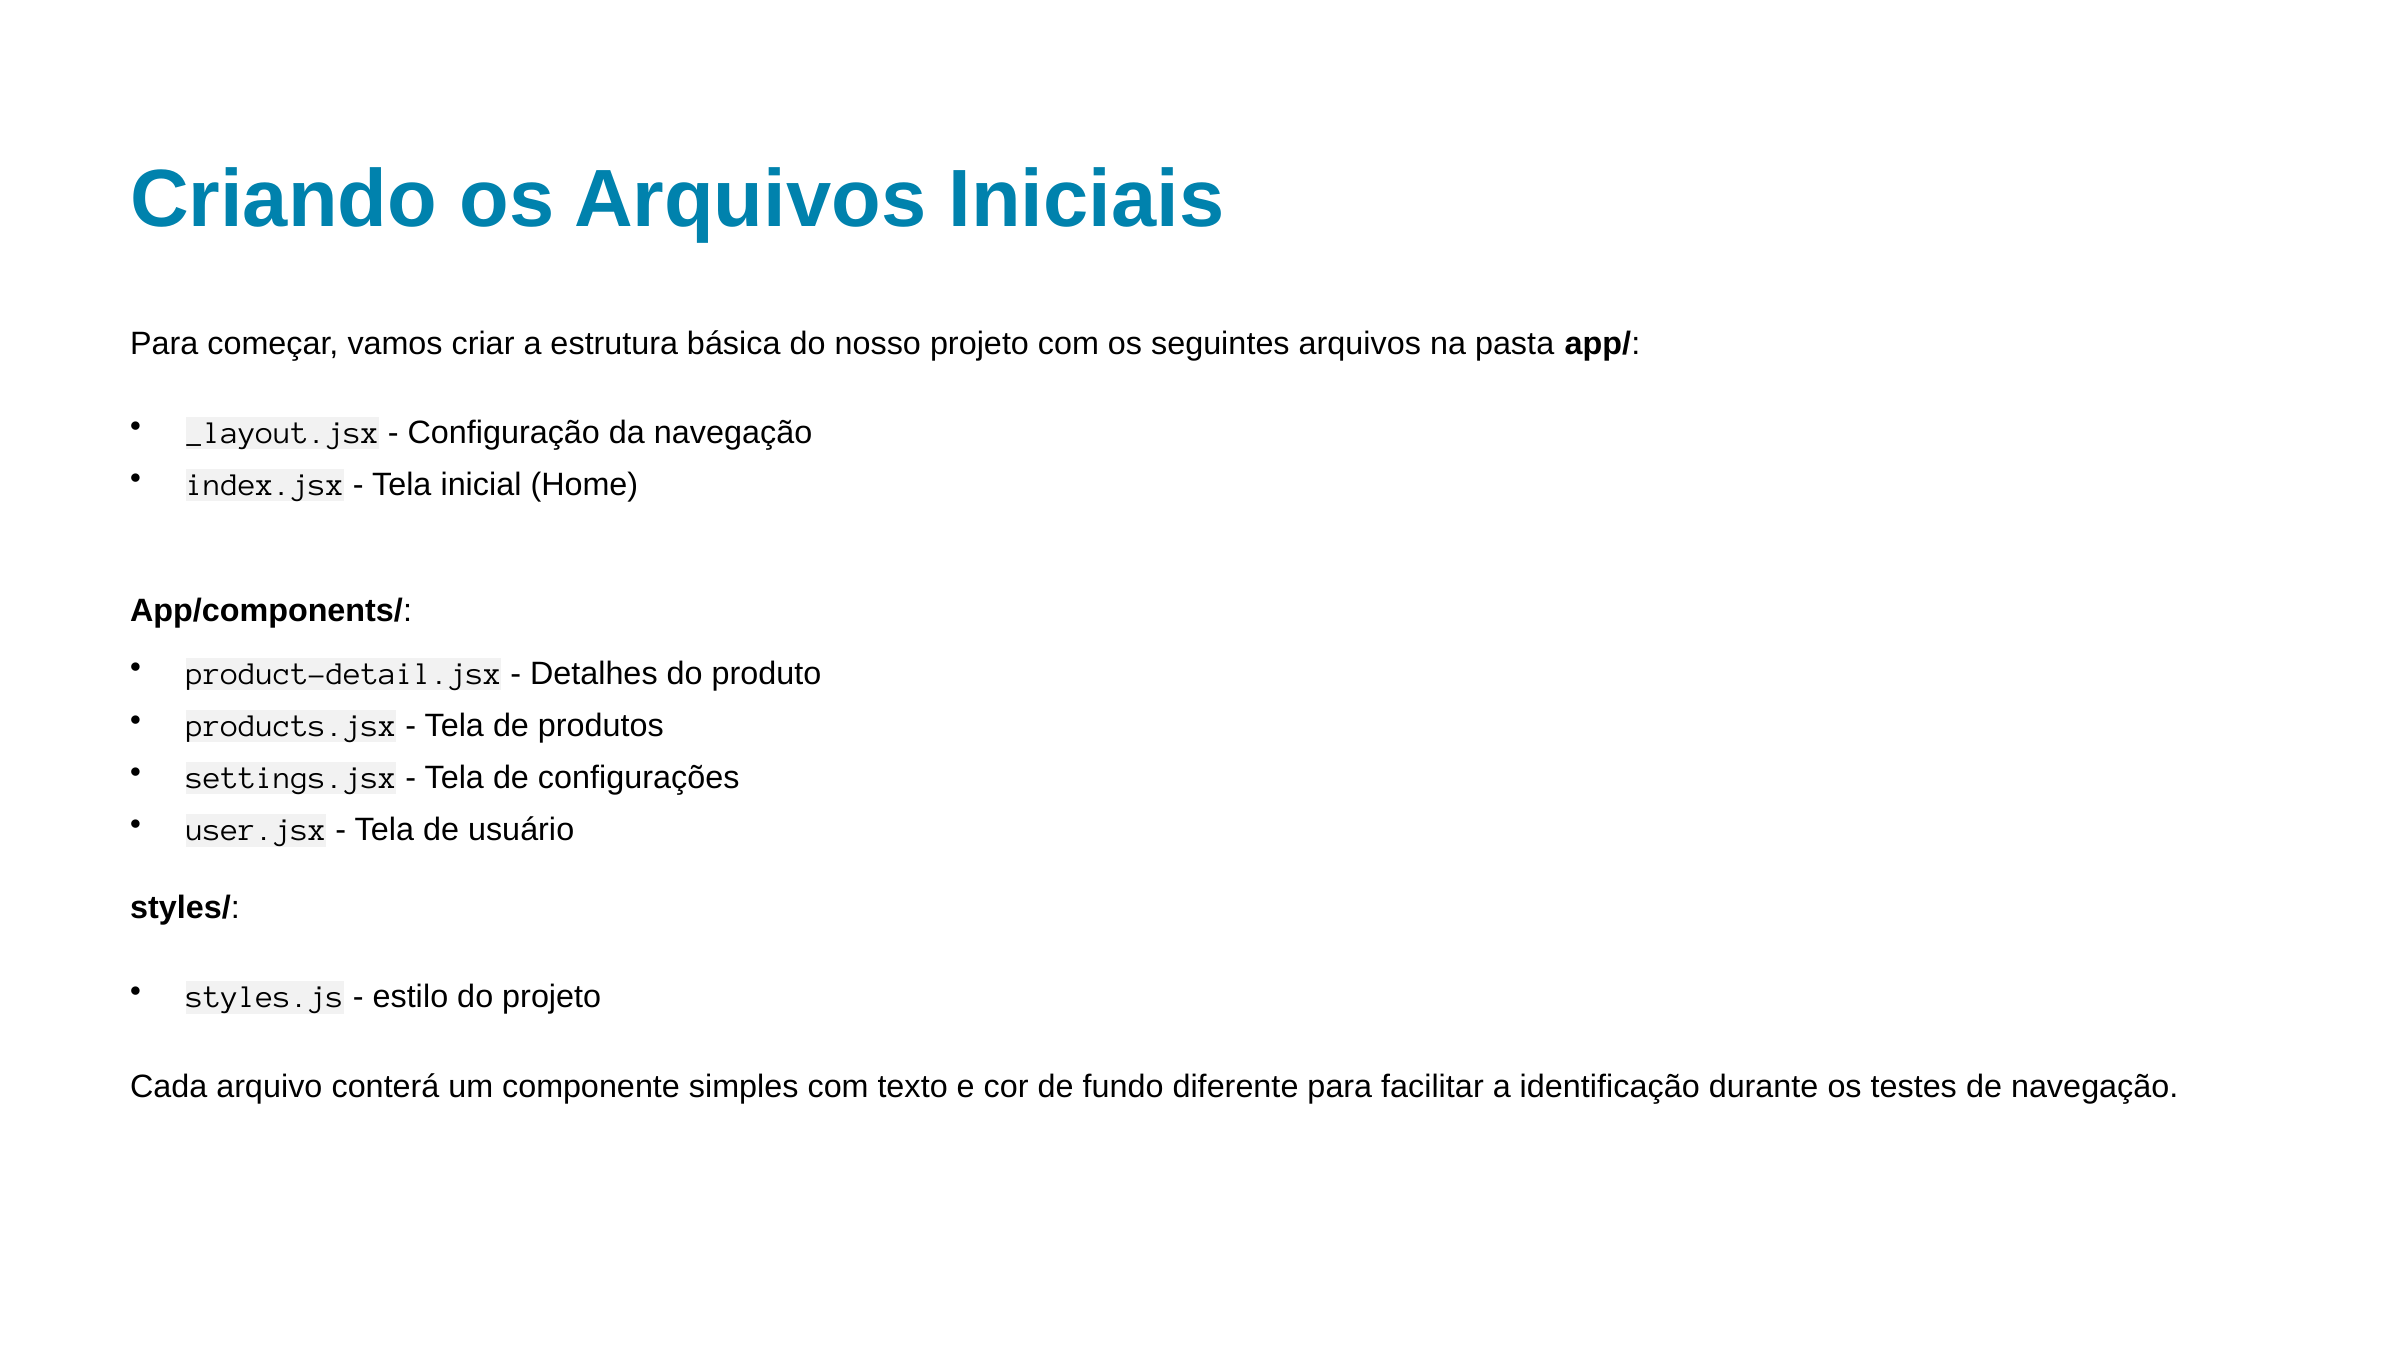

Criando os Arquivos Iniciais
Para começar, vamos criar a estrutura básica do nosso projeto com os seguintes arquivos na pasta app/:
_layout.jsx - Configuração da navegação
index.jsx - Tela inicial (Home)

App/components/:
product-detail.jsx - Detalhes do produto
products.jsx - Tela de produtos
settings.jsx - Tela de configurações
user.jsx - Tela de usuário
styles/:
styles.js - estilo do projeto
Cada arquivo conterá um componente simples com texto e cor de fundo diferente para facilitar a identificação durante os testes de navegação.